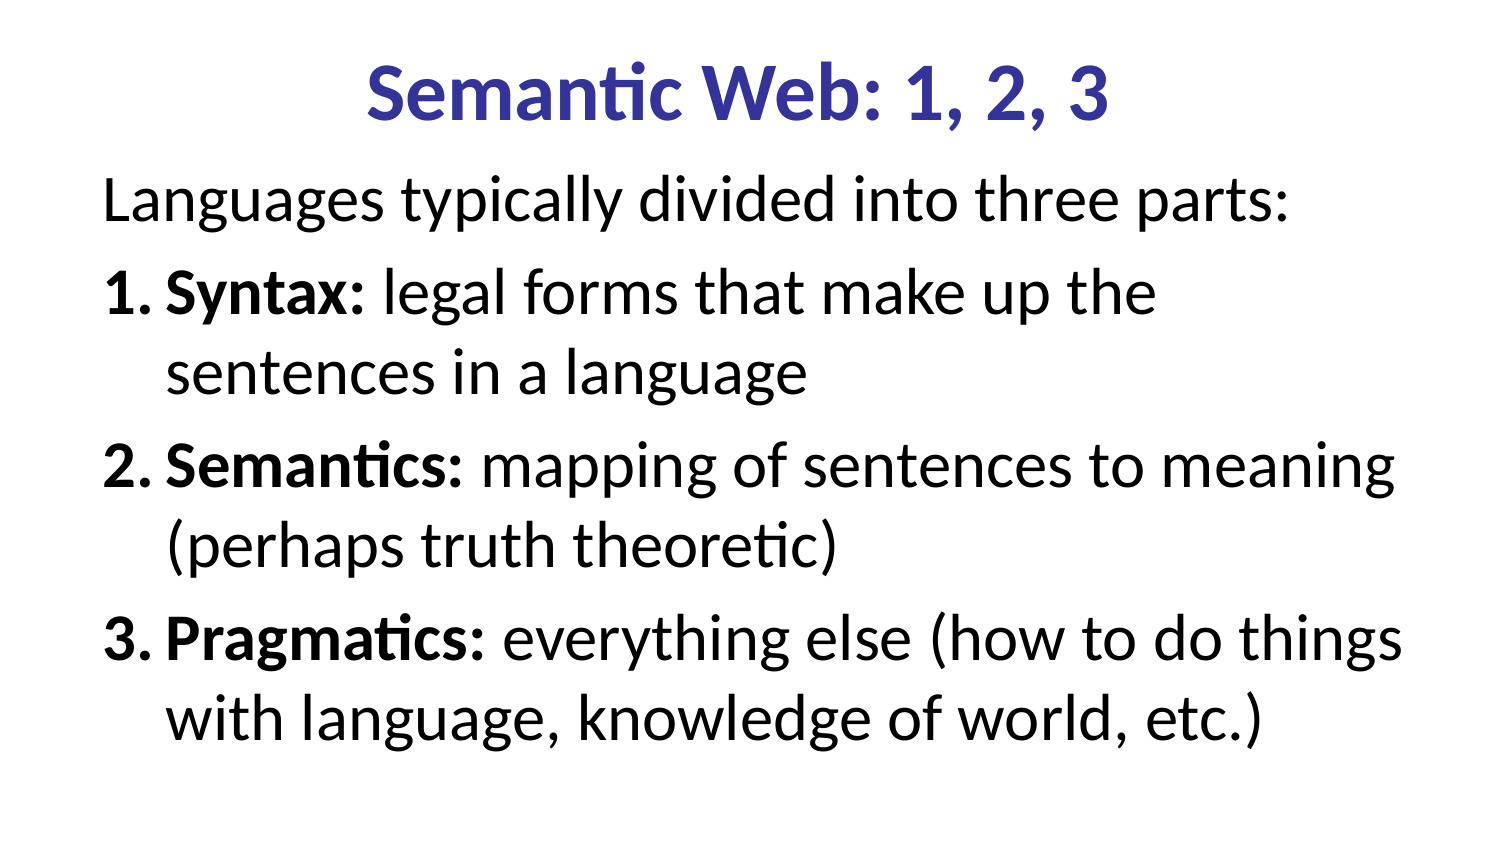

# Semantic Web: 1, 2, 3
Languages typically divided into three parts:
Syntax: legal forms that make up the sentences in a language
Semantics: mapping of sentences to meaning (perhaps truth theoretic)
Pragmatics: everything else (how to do things with language, knowledge of world, etc.)